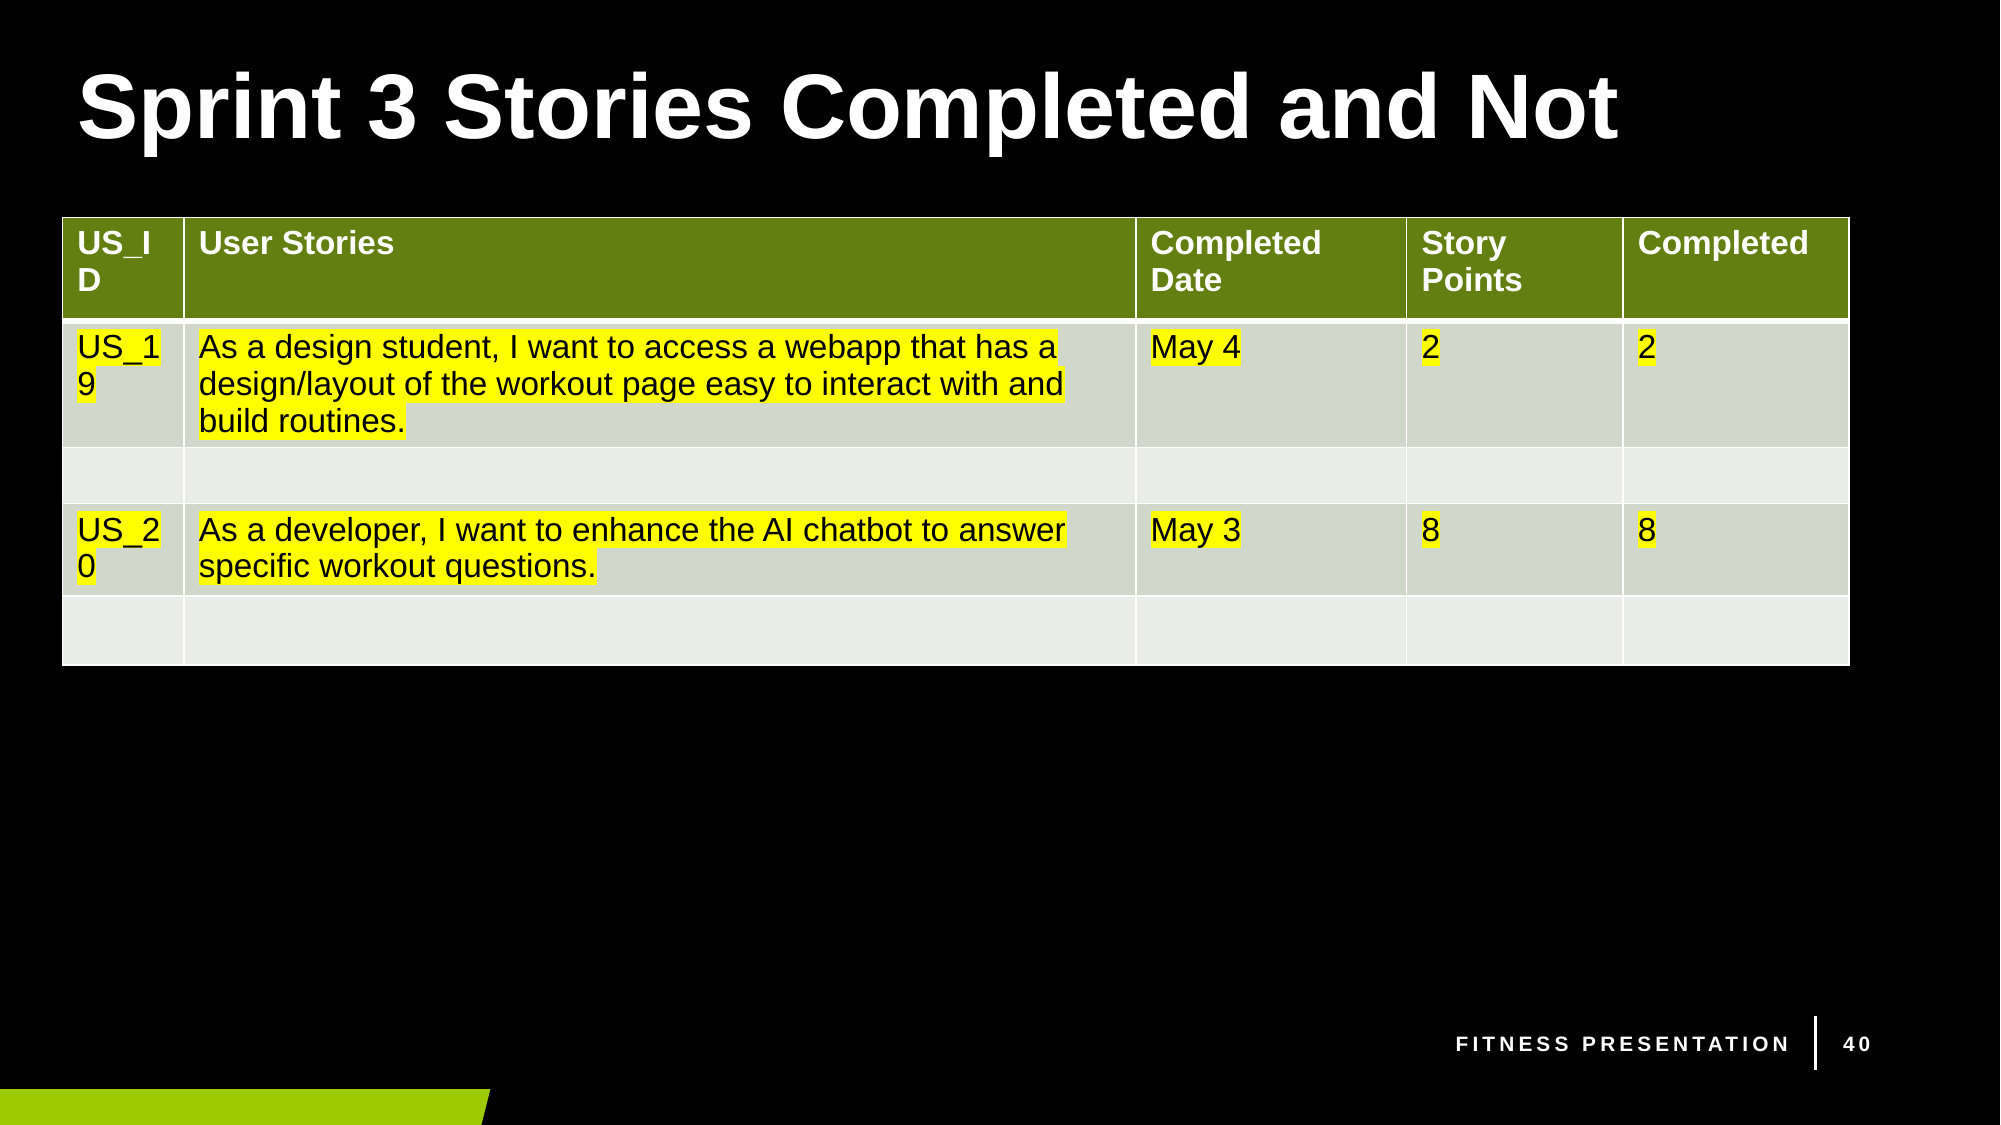

# Sprint 3 Stories Completed and Not
| US\_ID | User Stories | Completed Date | Story Points | Completed |
| --- | --- | --- | --- | --- |
| US\_19 | As a design student, I want to access a webapp that has a design/layout of the workout page easy to interact with and build routines. | May 4 | 2 | 2 |
|  |  |  |  |  |
| US\_20 | As a developer, I want to enhance the AI chatbot to answer specific workout questions. | May 3 | 8 | 8 |
|  |  |  |  |  |
Fitness Presentation
40